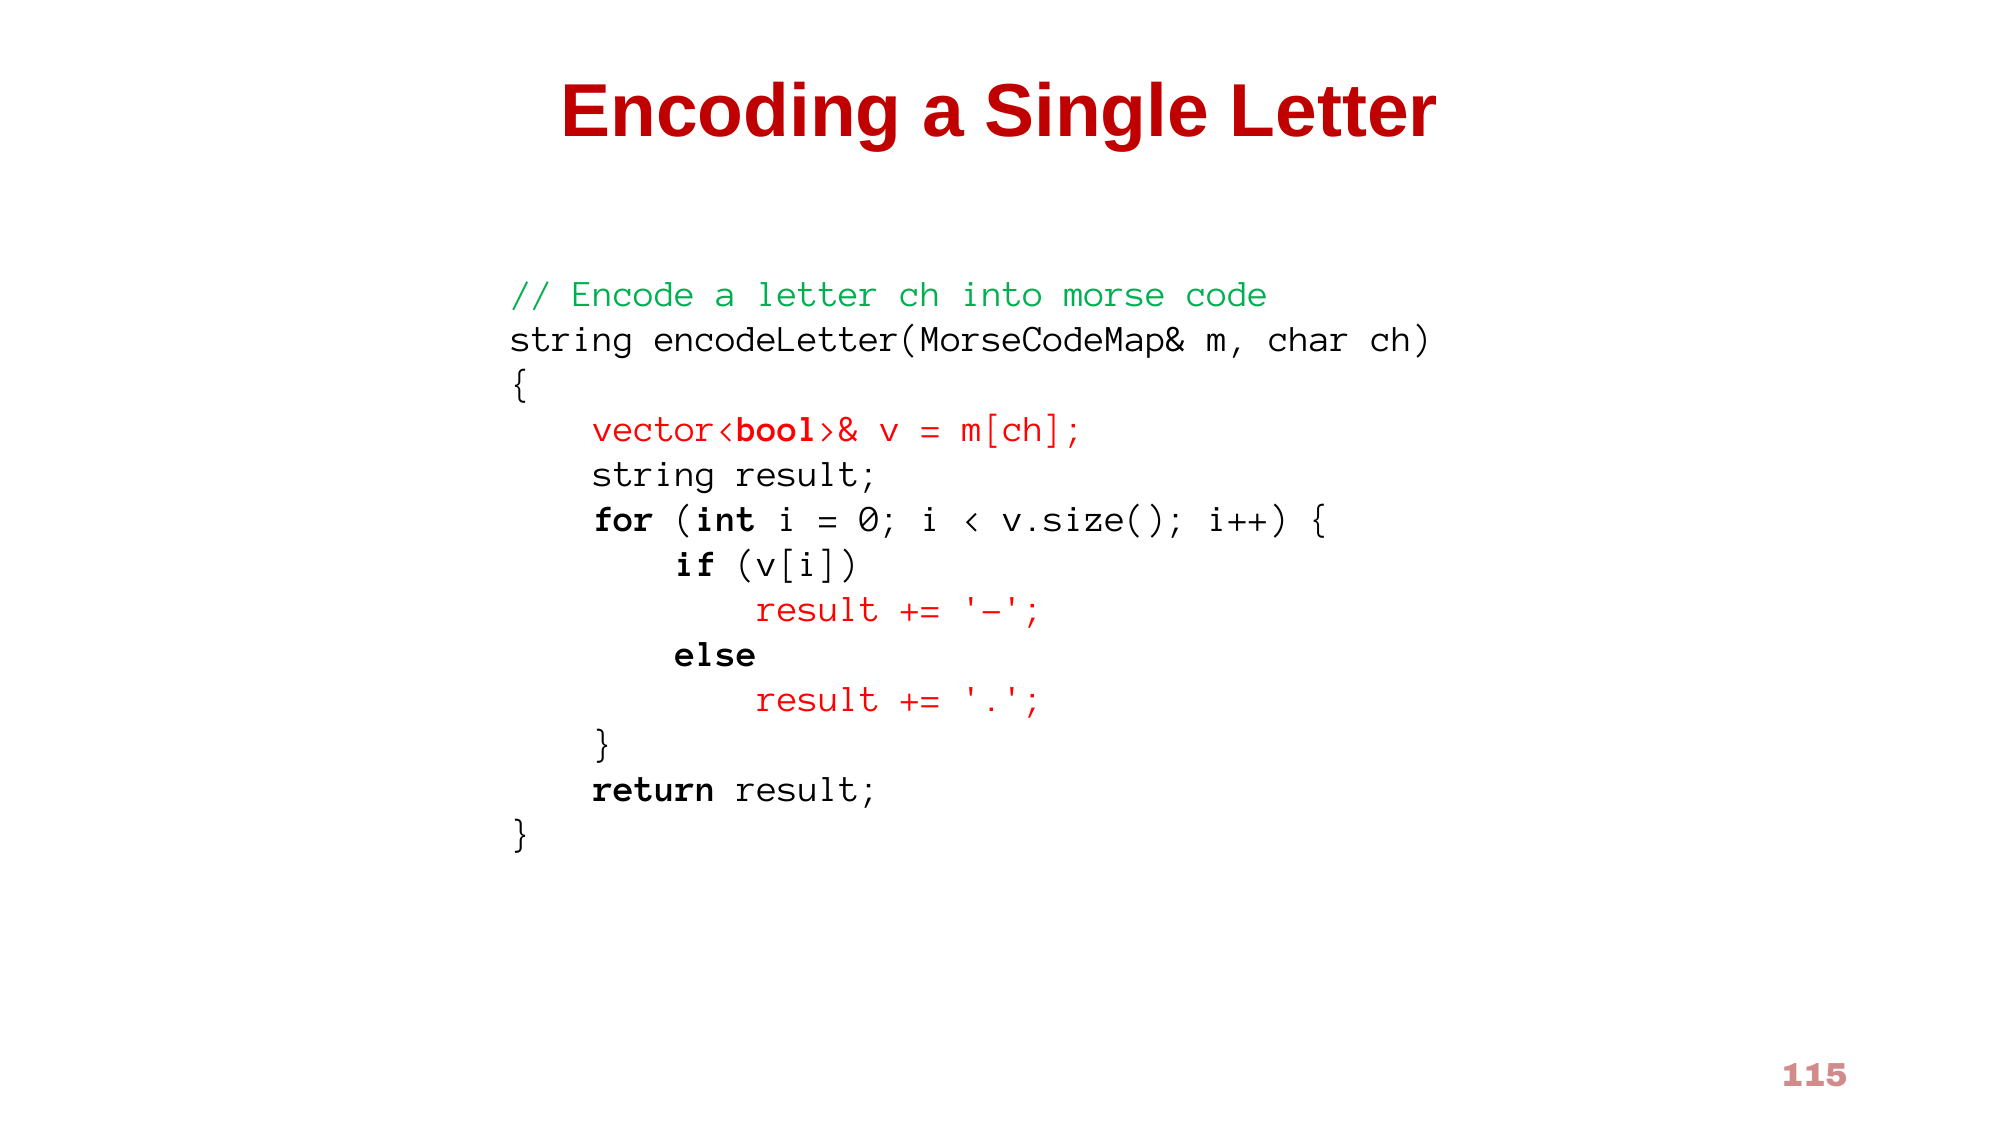

# Encoding a Single Letter

// Encode a letter ch into morse code
string encodeLetter(MorseCodeMap& m, char ch)
{
    vector<bool>& v = m[ch];
    string result;
    for (int i = 0; i < v.size(); i++) {
        if (v[i])
            result += '-';
        else
            result += '.';
    }
    return result;
}
115